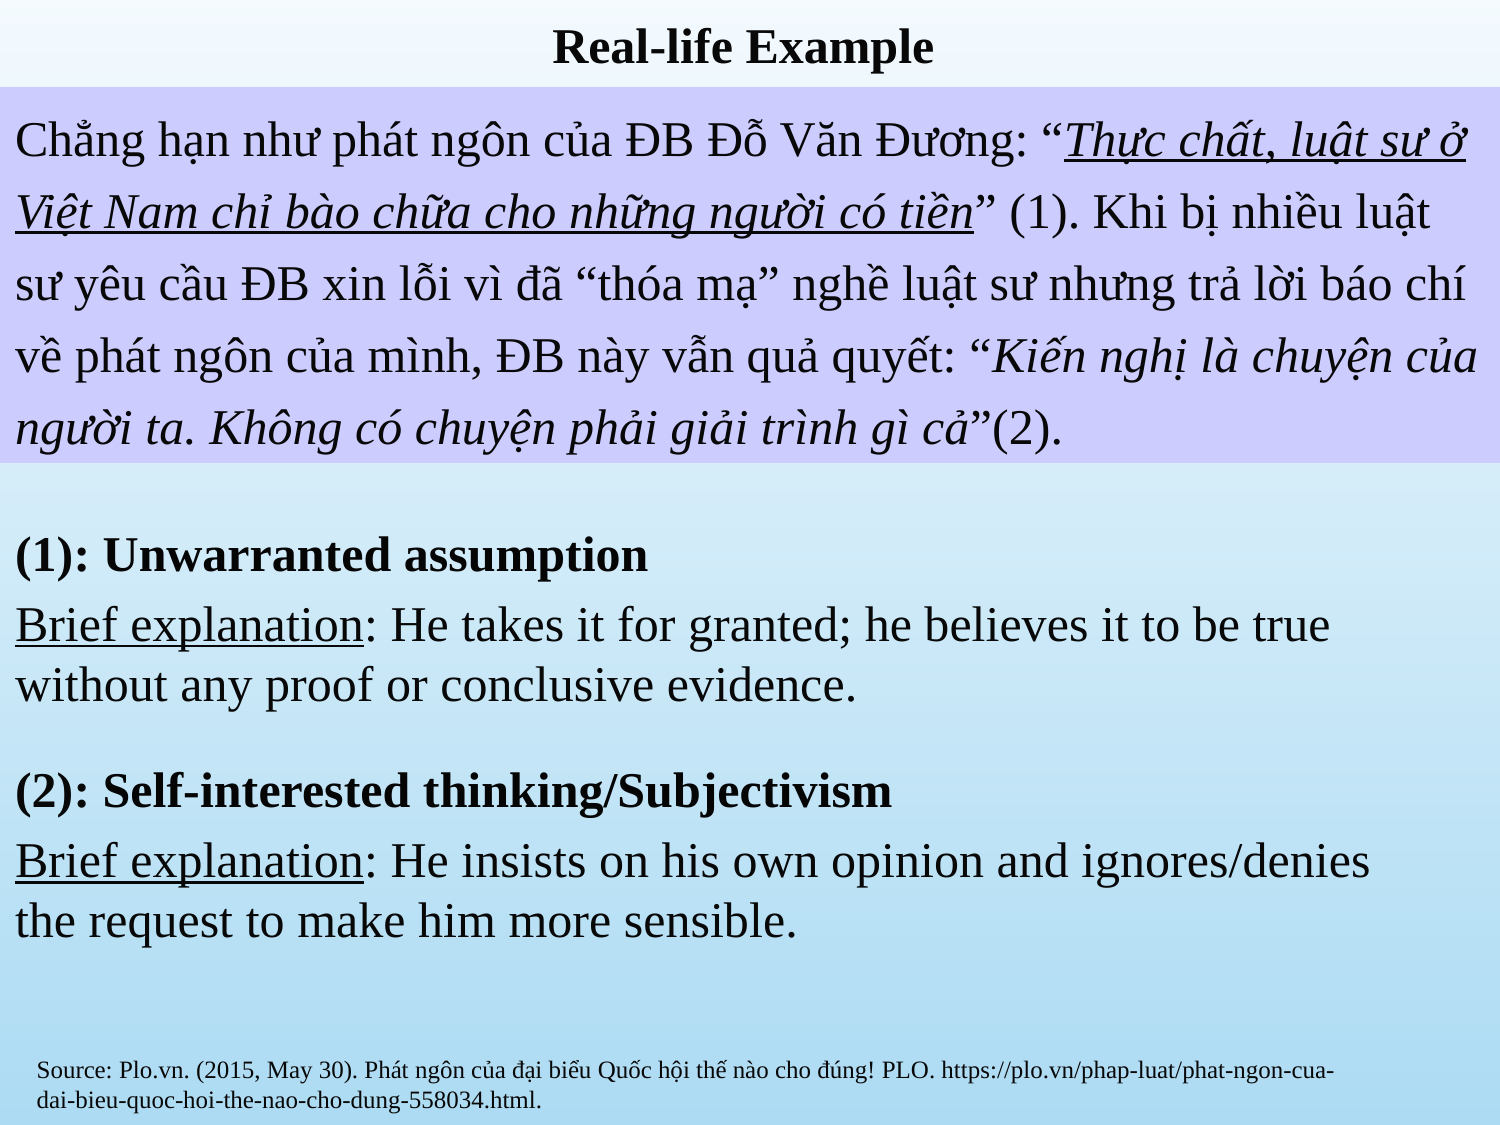

# Real-life Example
Chẳng hạn như phát ngôn của ĐB Đỗ Văn Đương: “Thực chất, luật sư ở Việt Nam chỉ bào chữa cho những người có tiền” (1). Khi bị nhiều luật sư yêu cầu ĐB xin lỗi vì đã “thóa mạ” nghề luật sư nhưng trả lời báo chí về phát ngôn của mình, ĐB này vẫn quả quyết: “Kiến nghị là chuyện của người ta. Không có chuyện phải giải trình gì cả”(2).
(1): Unwarranted assumption
Brief explanation: He takes it for granted; he believes it to be true without any proof or conclusive evidence.

(2): Self-interested thinking/Subjectivism
Brief explanation: He insists on his own opinion and ignores/denies the request to make him more sensible.

Source: Plo.vn. (2015, May 30). Phát ngôn của đại biểu Quốc hội thế nào cho đúng! PLO. https://plo.vn/phap-luat/phat-ngon-cua-dai-bieu-quoc-hoi-the-nao-cho-dung-558034.html.